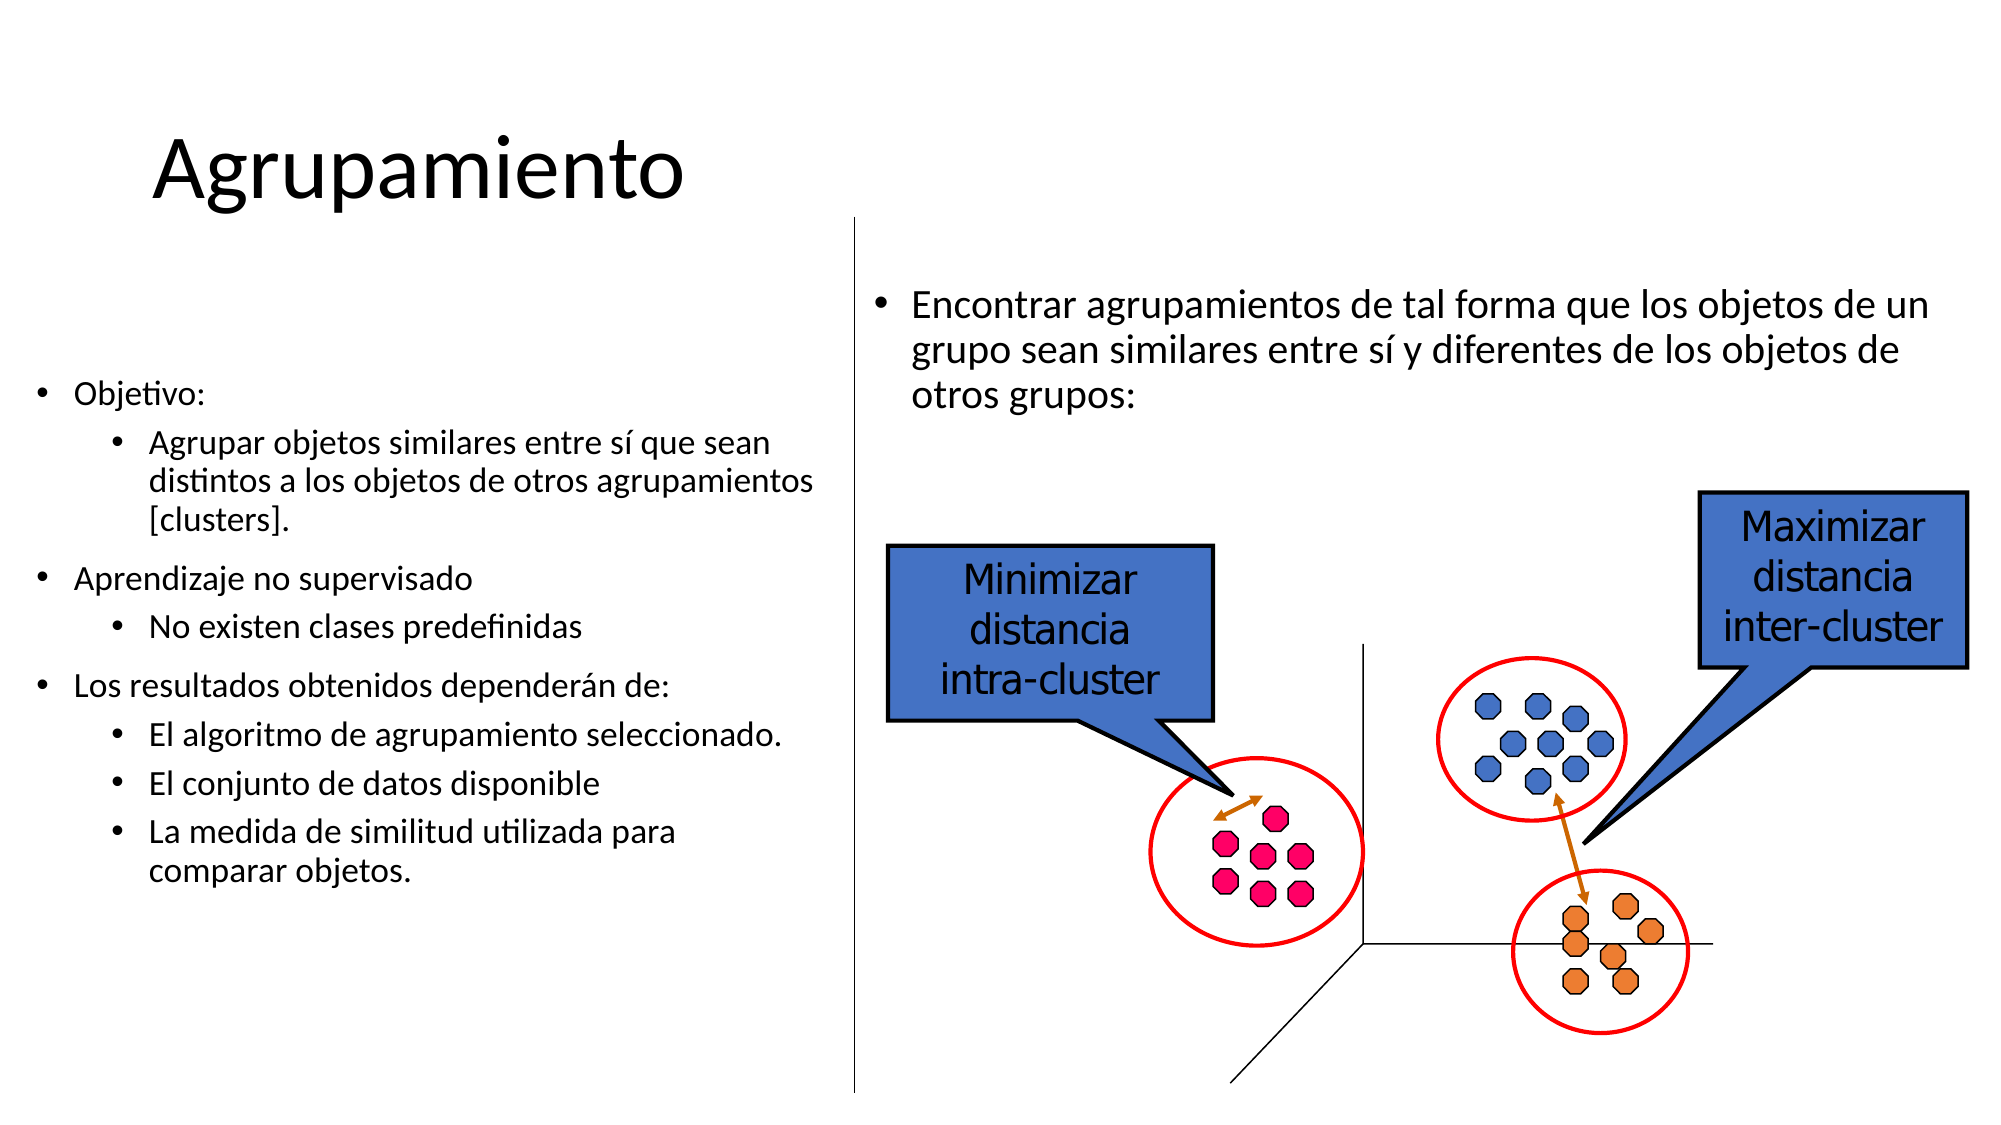

# Agrupamiento
Encontrar agrupamientos de tal forma que los objetos de un grupo sean similares entre sí y diferentes de los objetos de otros grupos:
Objetivo:
Agrupar objetos similares entre sí que sean distintos a los objetos de otros agrupamientos [clusters].
Aprendizaje no supervisado
No existen clases predefinidas
Los resultados obtenidos dependerán de:
El algoritmo de agrupamiento seleccionado.
El conjunto de datos disponible
La medida de similitud utilizada para comparar objetos.

Maximizar distancia
inter-cluster

Minimizar distancia
intra-cluster